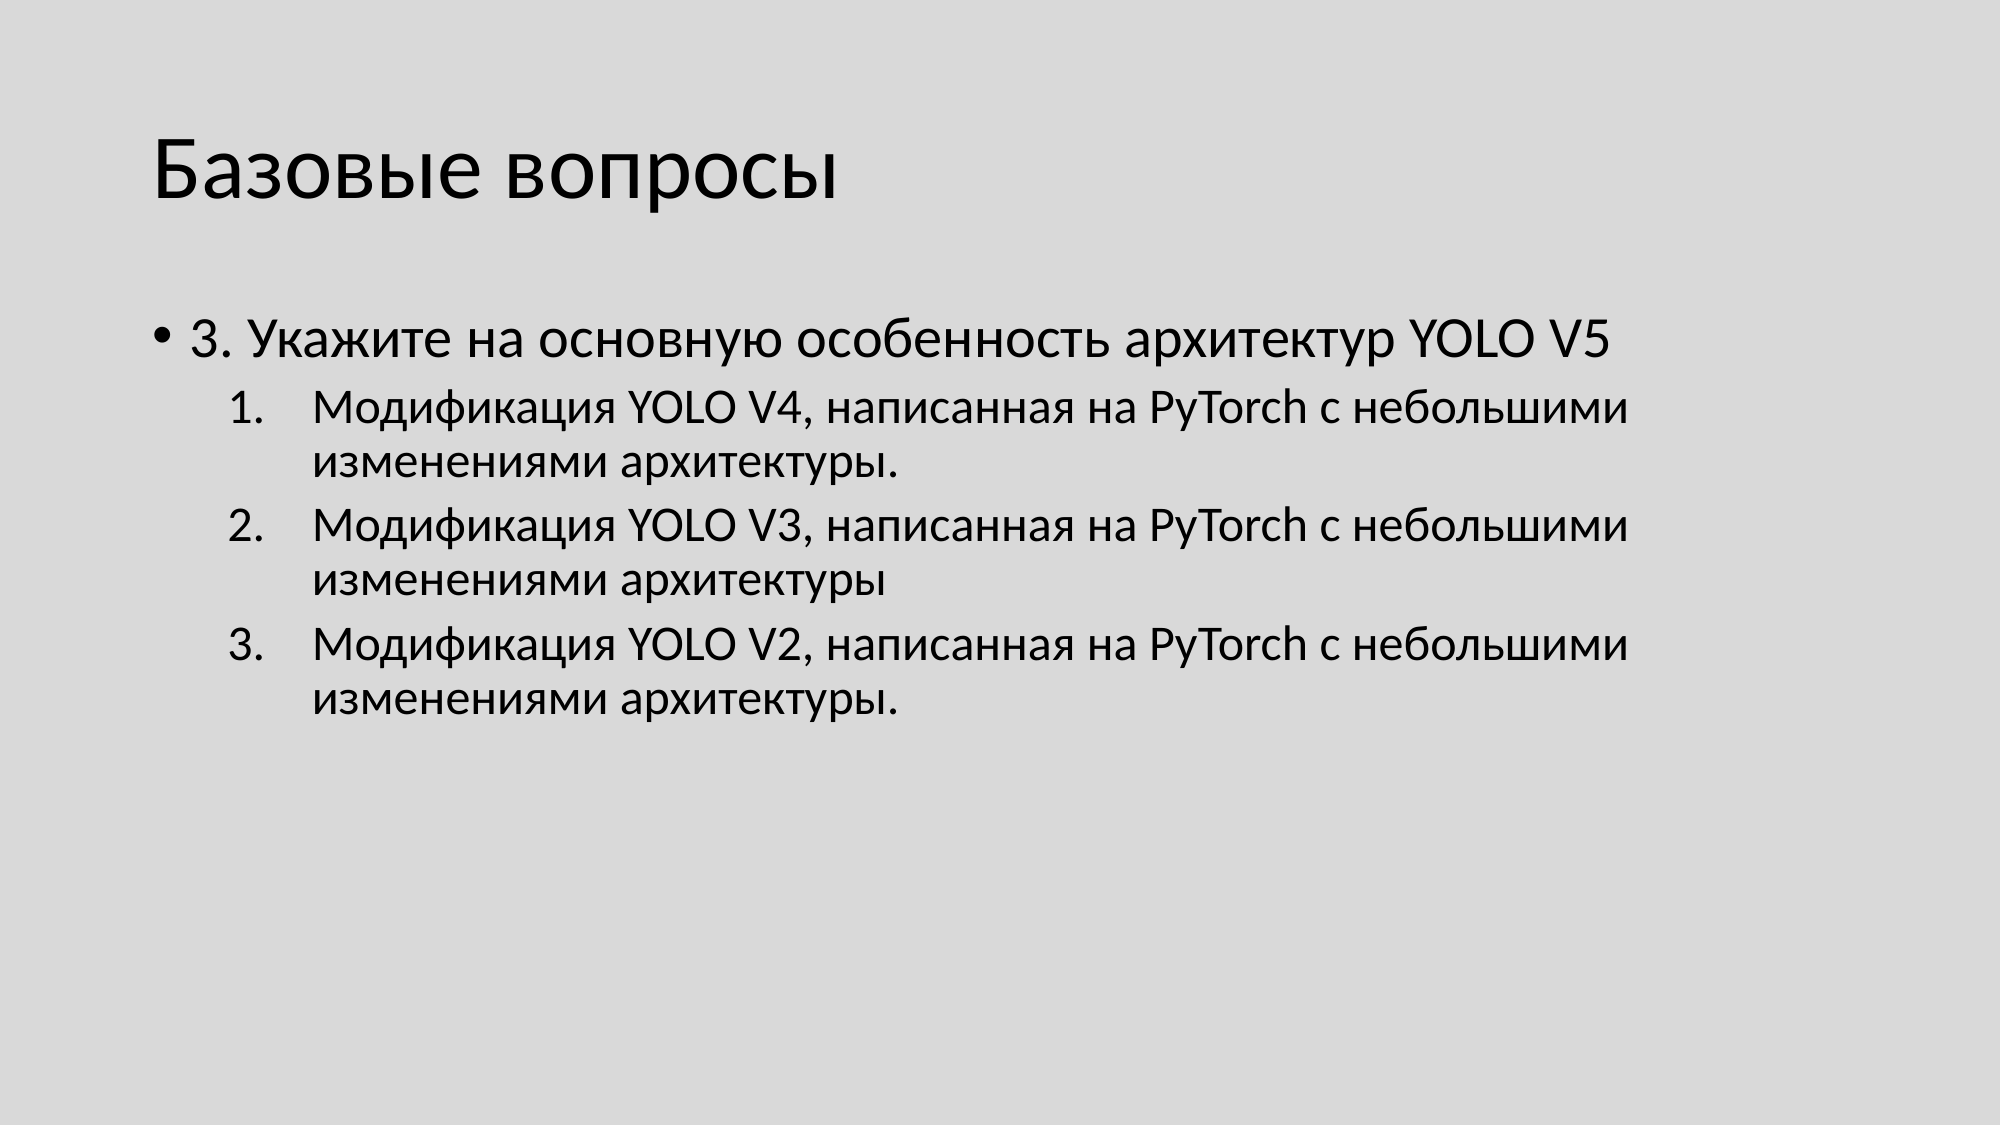

# Базовые вопросы
3. Укажите на основную особенность архитектур YOLO V5
Модификация YOLO V4, написанная на PyTorch с небольшими изменениями архитектуры.
Модификация YOLO V3, написанная на PyTorch с небольшими изменениями архитектуры
Модификация YOLO V2, написанная на PyTorch с небольшими изменениями архитектуры.